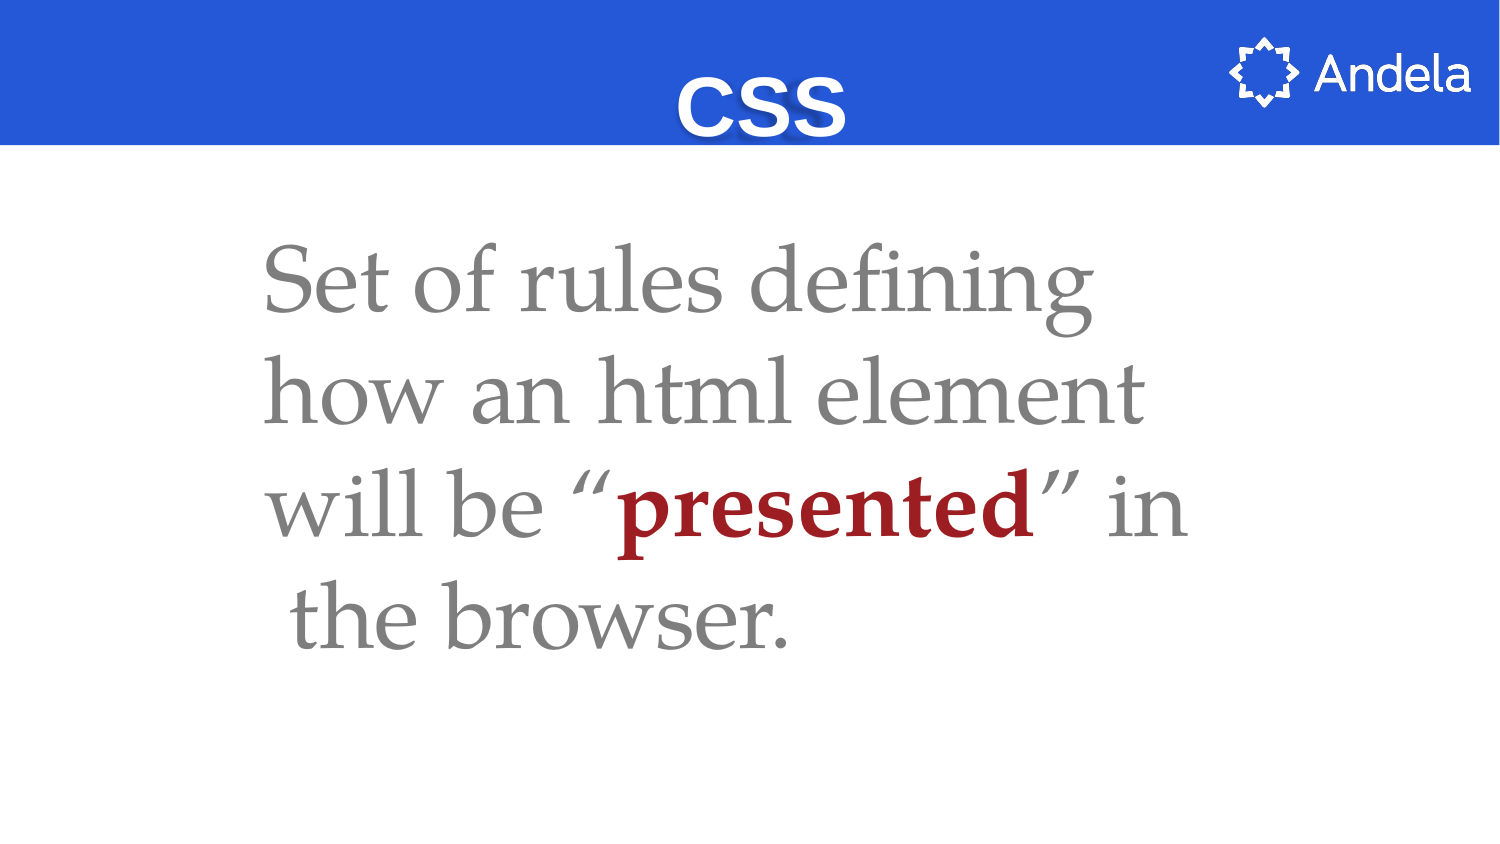

CSS
Set of rules defining  how an	html element  will be “presented” in  the browser.